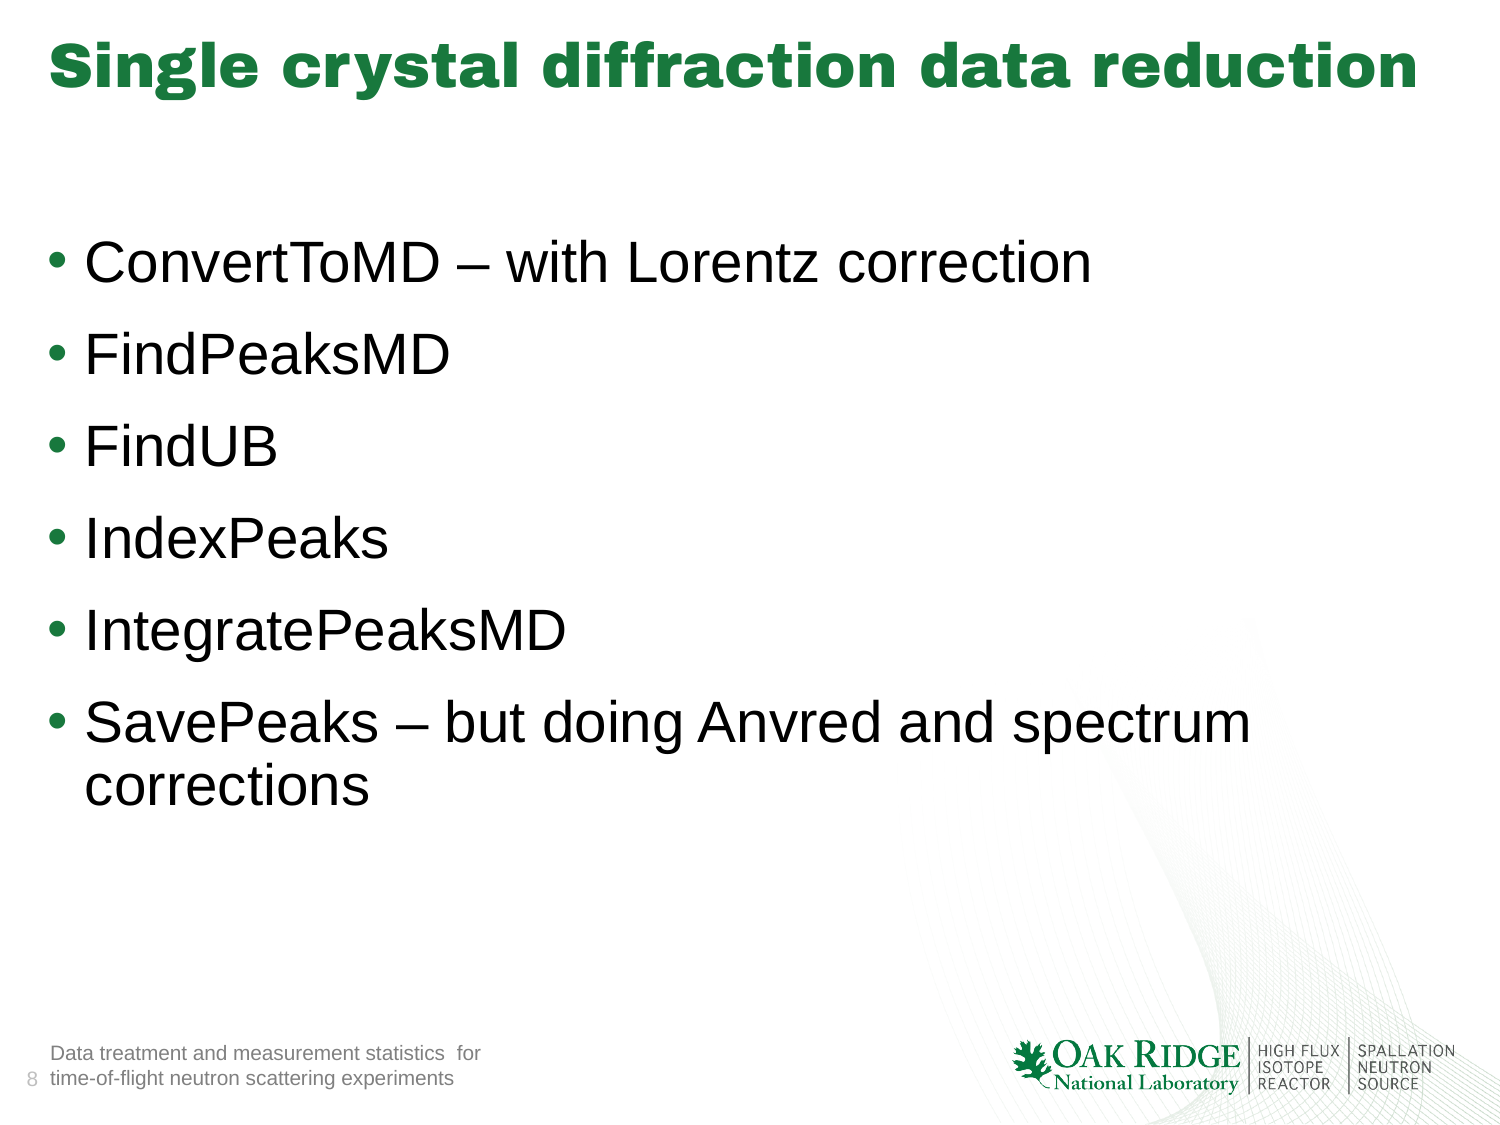

# Single crystal diffraction data reduction
ConvertToMD – with Lorentz correction
FindPeaksMD
FindUB
IndexPeaks
IntegratePeaksMD
SavePeaks – but doing Anvred and spectrum corrections